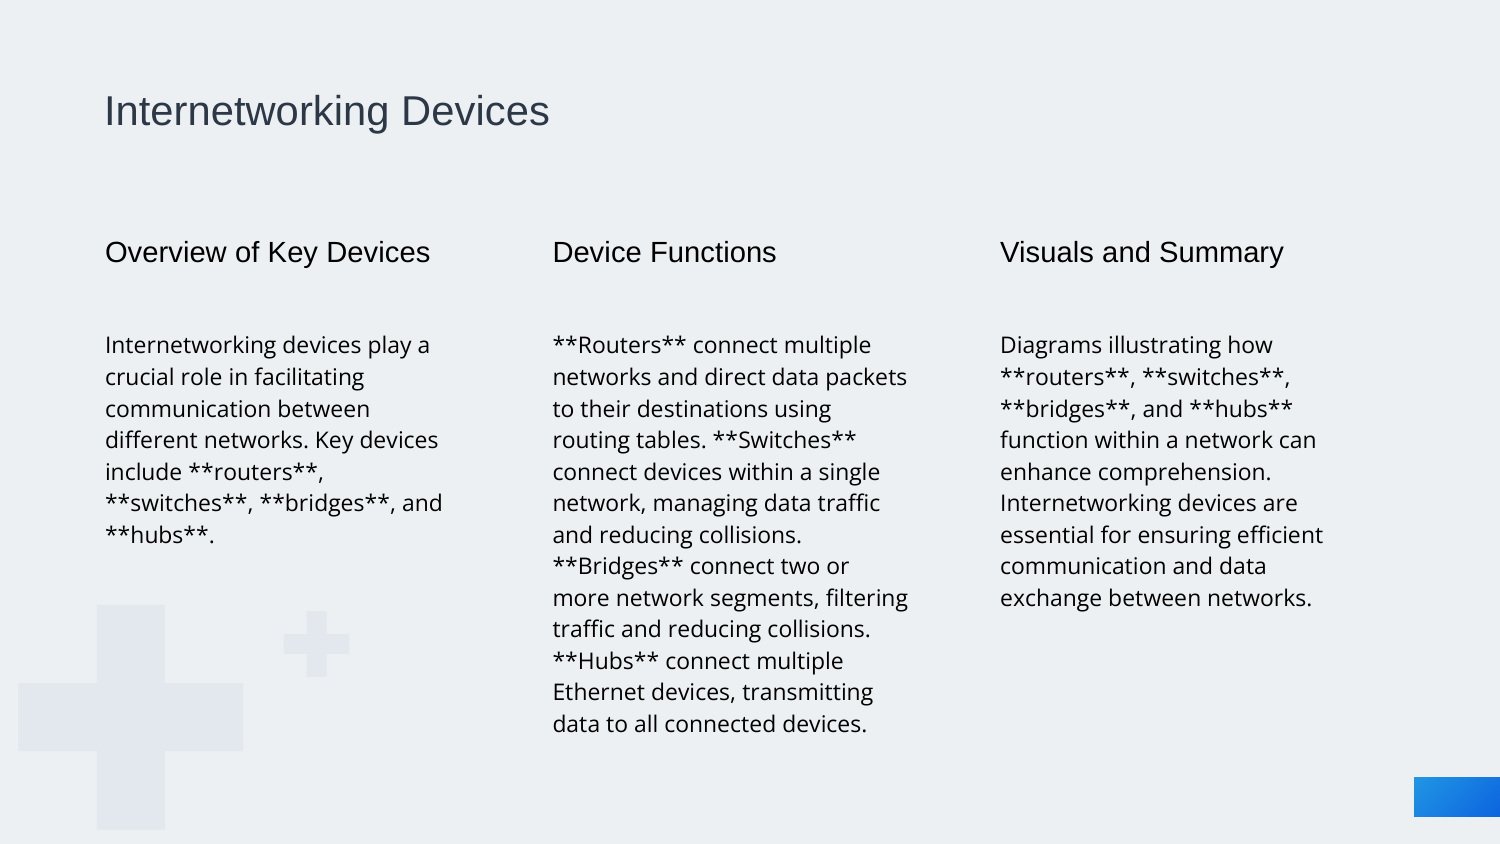

# Internetworking Devices
Overview of Key Devices
Device Functions
Visuals and Summary
Internetworking devices play a crucial role in facilitating communication between different networks. Key devices include **routers**, **switches**, **bridges**, and **hubs**.
**Routers** connect multiple networks and direct data packets to their destinations using routing tables. **Switches** connect devices within a single network, managing data traffic and reducing collisions. **Bridges** connect two or more network segments, filtering traffic and reducing collisions. **Hubs** connect multiple Ethernet devices, transmitting data to all connected devices.
Diagrams illustrating how **routers**, **switches**, **bridges**, and **hubs** function within a network can enhance comprehension. Internetworking devices are essential for ensuring efficient communication and data exchange between networks.